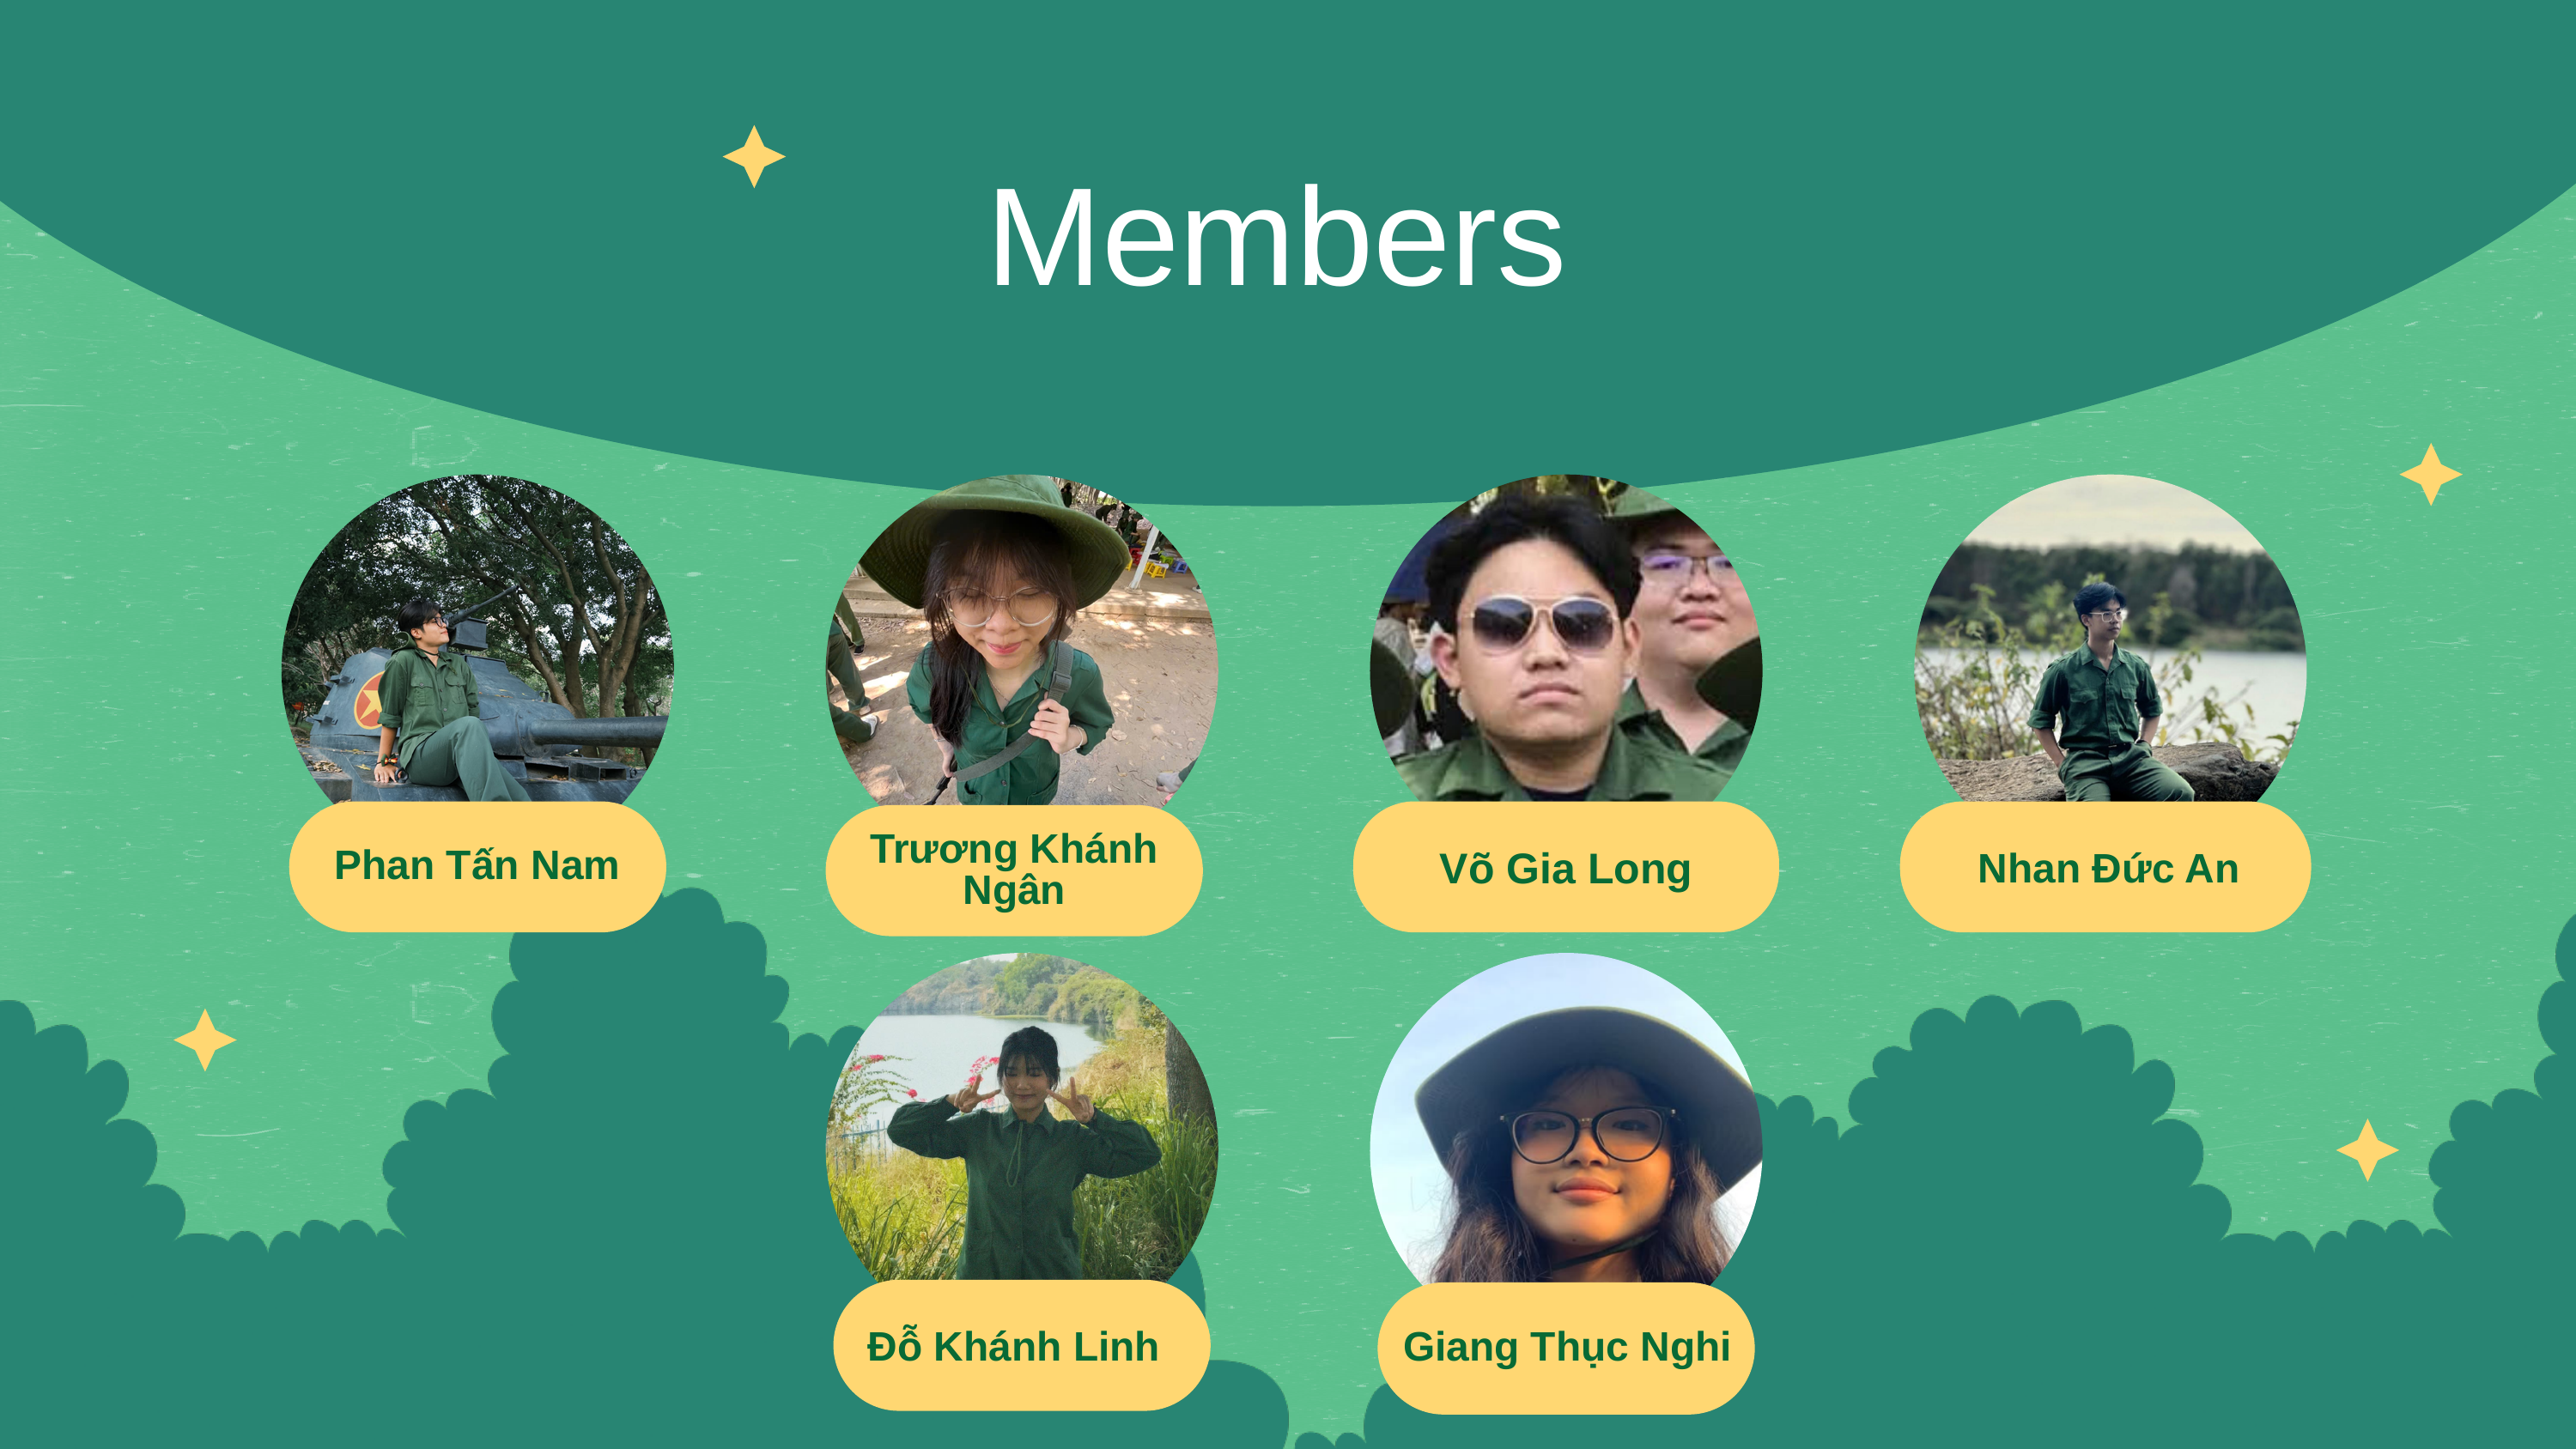

Members

Trương Khánh Ngân
Phan Tấn Nam
Võ Gia Long
Nhan Đức An

Đỗ Khánh Linh
Giang Thục Nghi